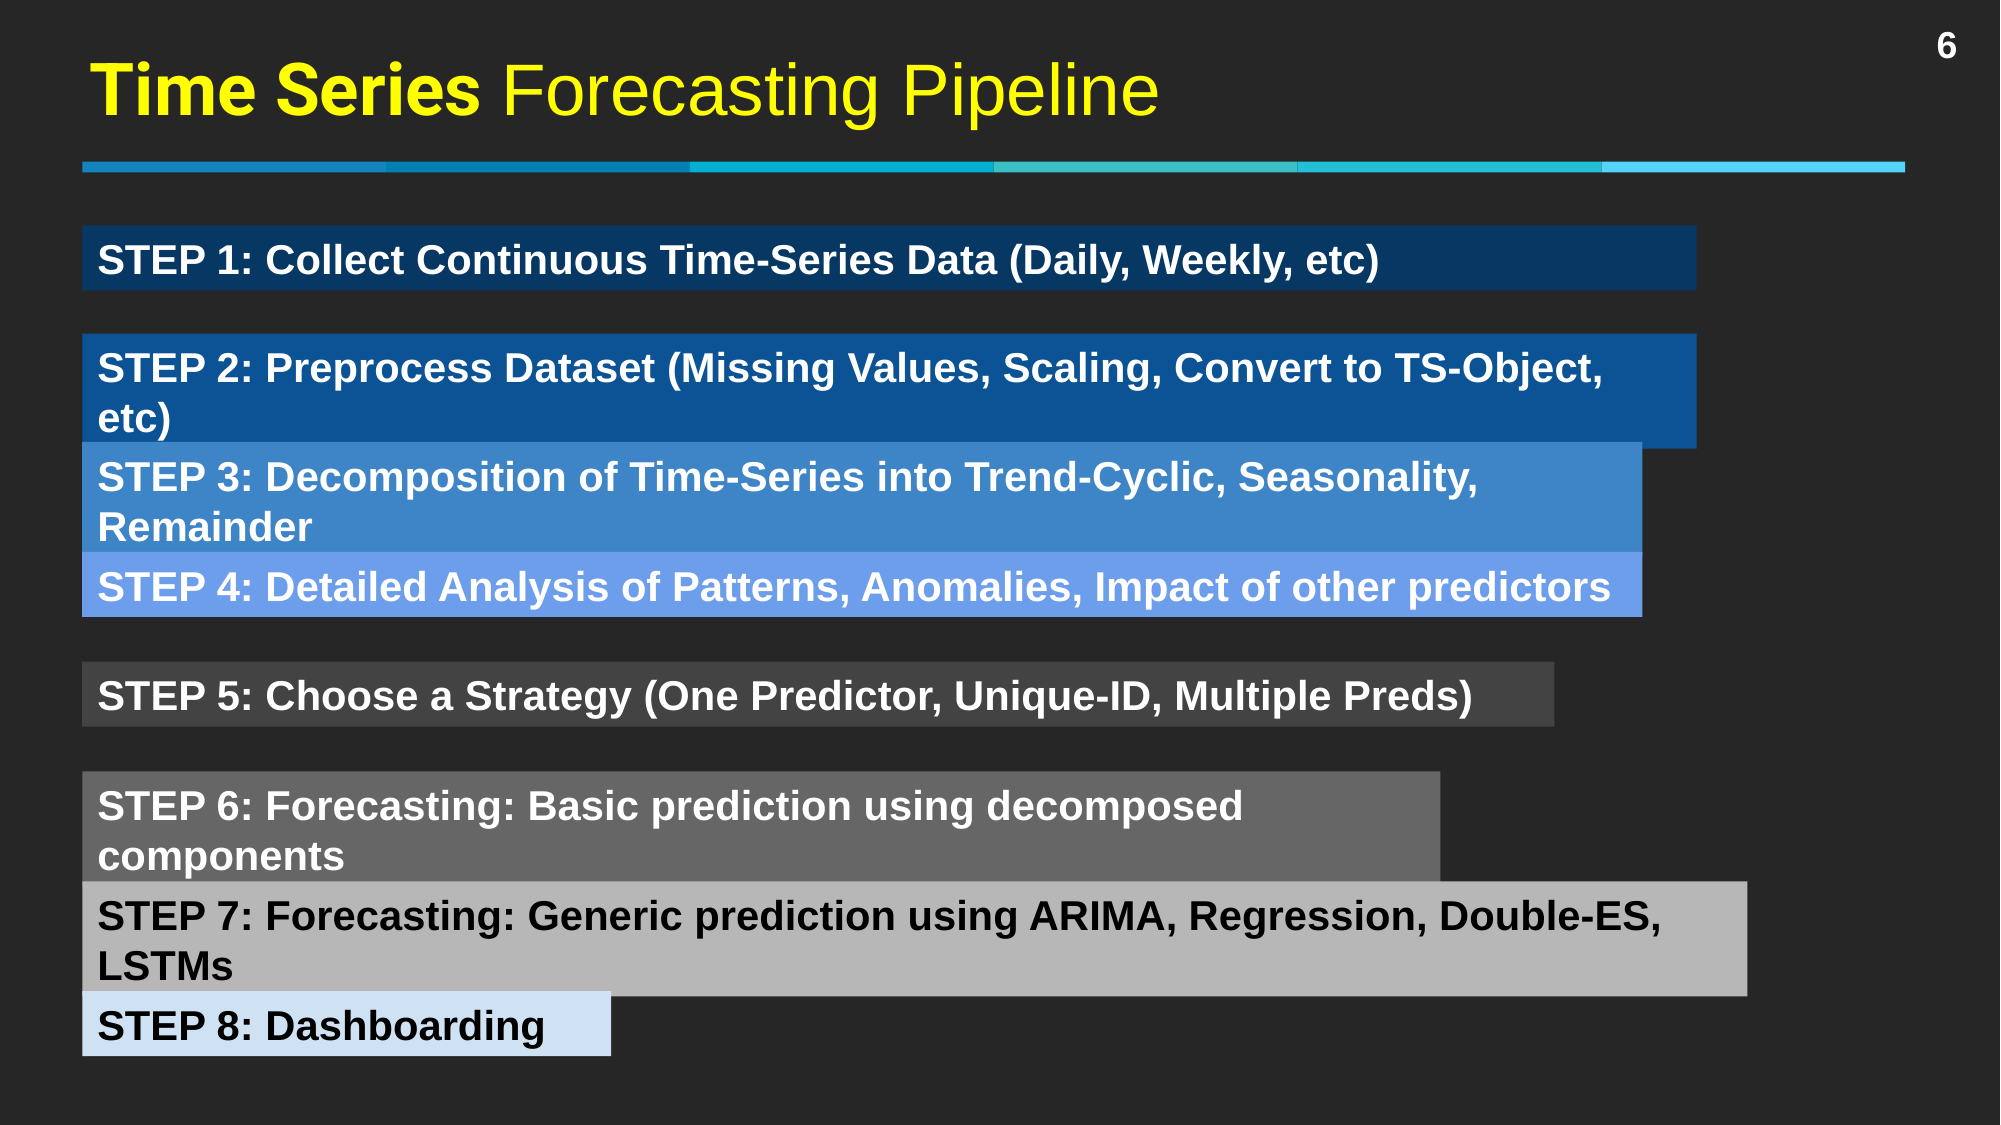

Time Series Forecasting Pipeline

STEP 1: Collect Continuous Time-Series Data (Daily, Weekly, etc)
STEP 2: Preprocess Dataset (Missing Values, Scaling, Convert to TS-Object, etc)
STEP 3: Decomposition of Time-Series into Trend-Cyclic, Seasonality, Remainder
STEP 4: Detailed Analysis of Patterns, Anomalies, Impact of other predictors
STEP 5: Choose a Strategy (One Predictor, Unique-ID, Multiple Preds)
STEP 6: Forecasting: Basic prediction using decomposed components
STEP 7: Forecasting: Generic prediction using ARIMA, Regression, Double-ES, LSTMs
STEP 8: Dashboarding